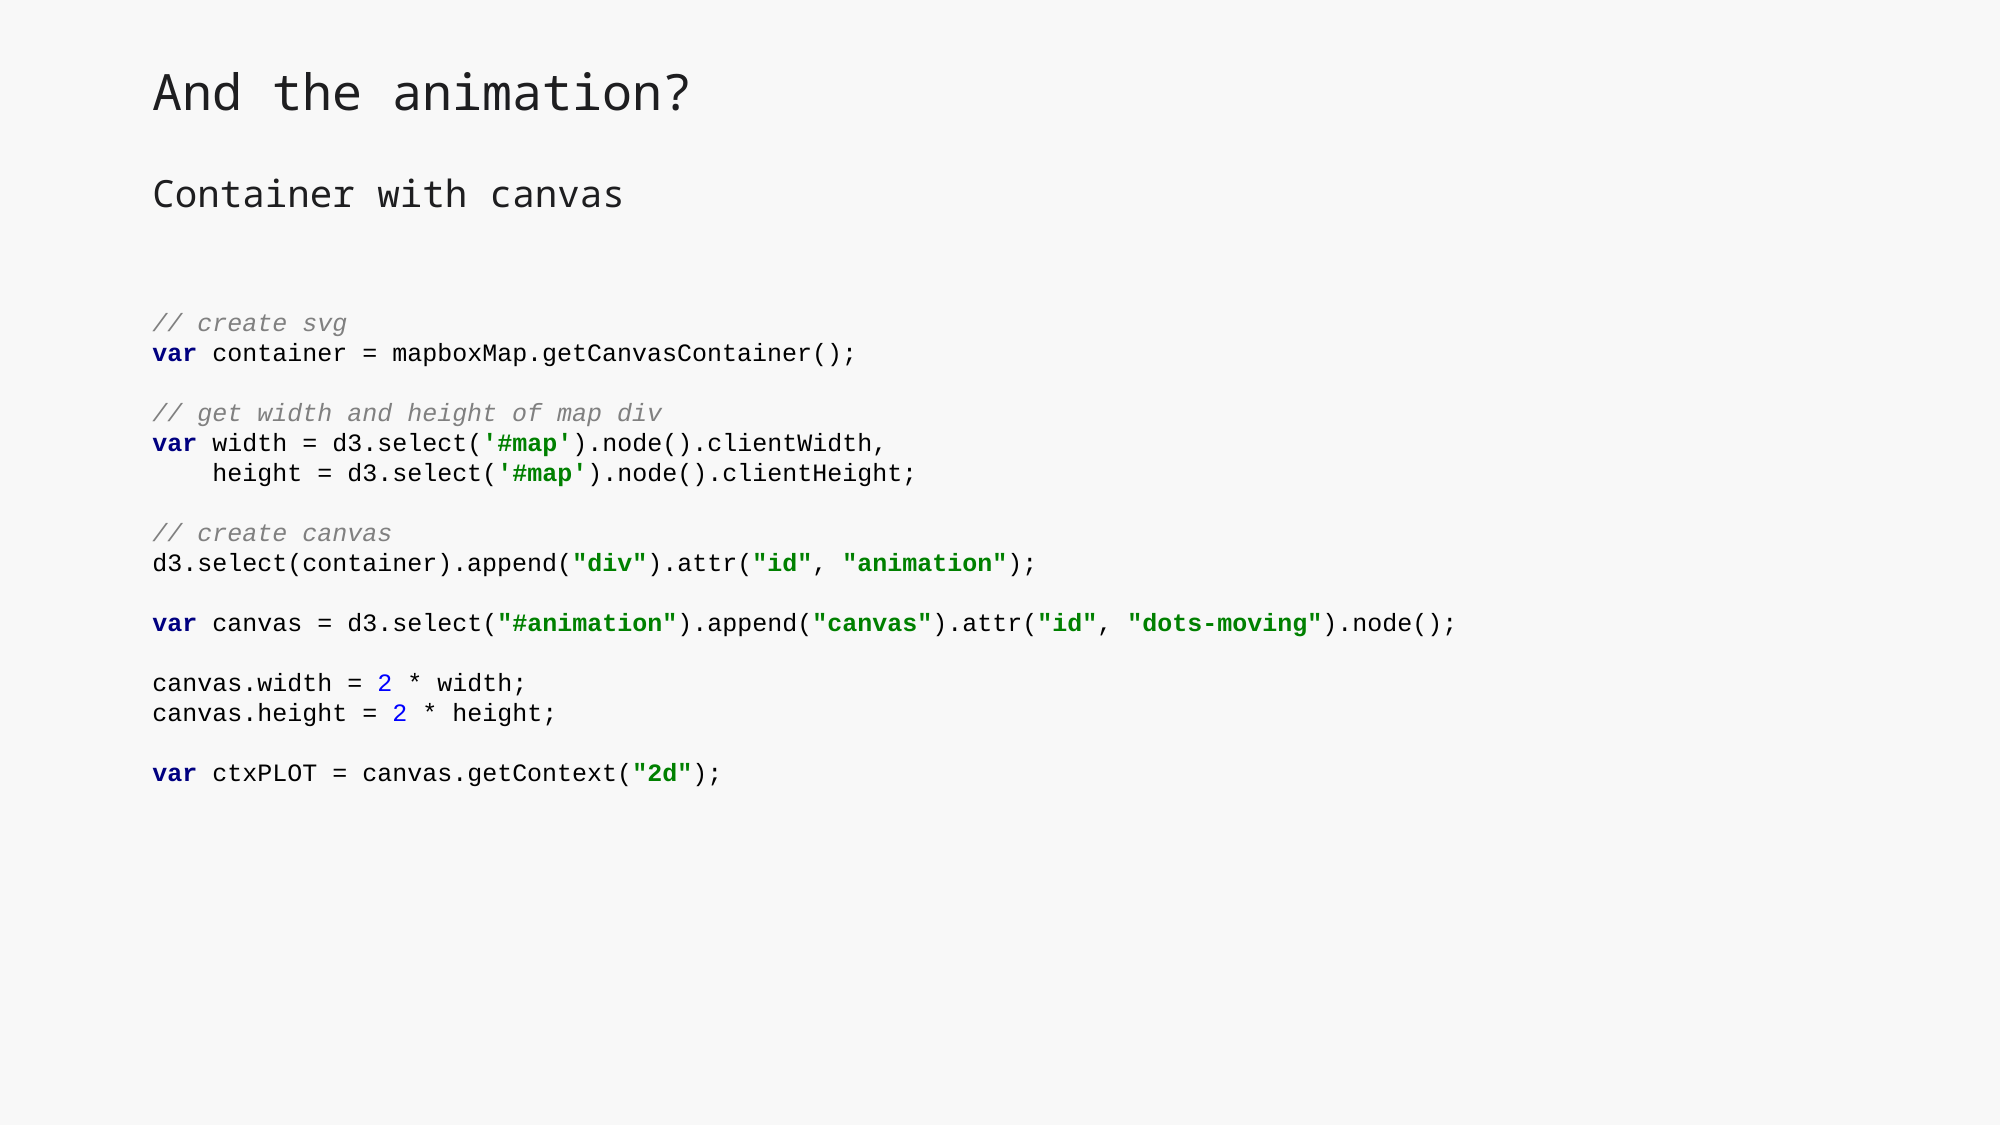

# And the animation? Container with canvas
// create svg
var container = mapboxMap.getCanvasContainer();
// get width and height of map div
var width = d3.select('#map').node().clientWidth,
    height = d3.select('#map').node().clientHeight;
// create canvas
d3.select(container).append("div").attr("id", "animation");
var canvas = d3.select("#animation").append("canvas").attr("id", "dots-moving").node();
canvas.width = 2 * width;
canvas.height = 2 * height;
var ctxPLOT = canvas.getContext("2d");